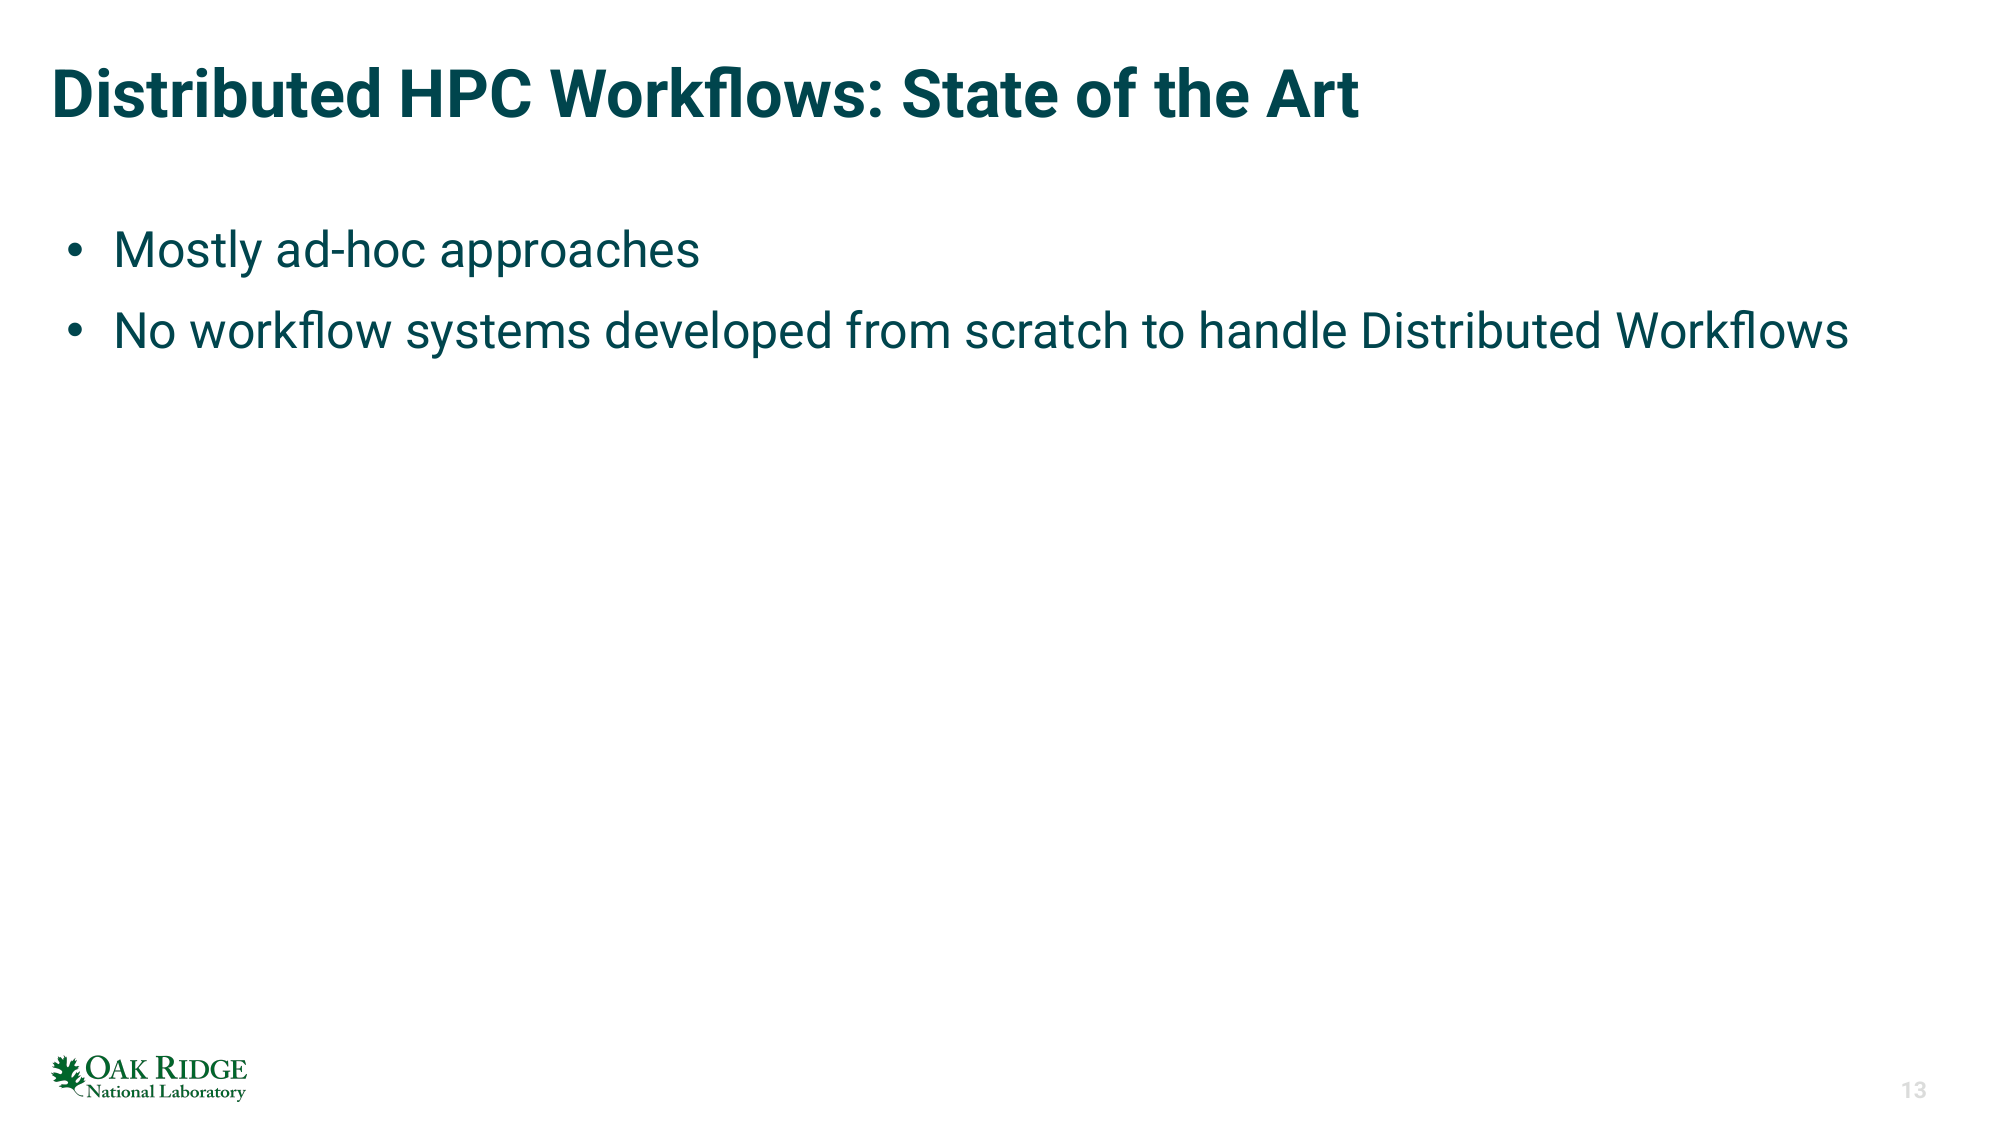

# Distributed HPC Workflows: State of the Art
Mostly ad-hoc approaches
No workflow systems developed from scratch to handle Distributed Workflows